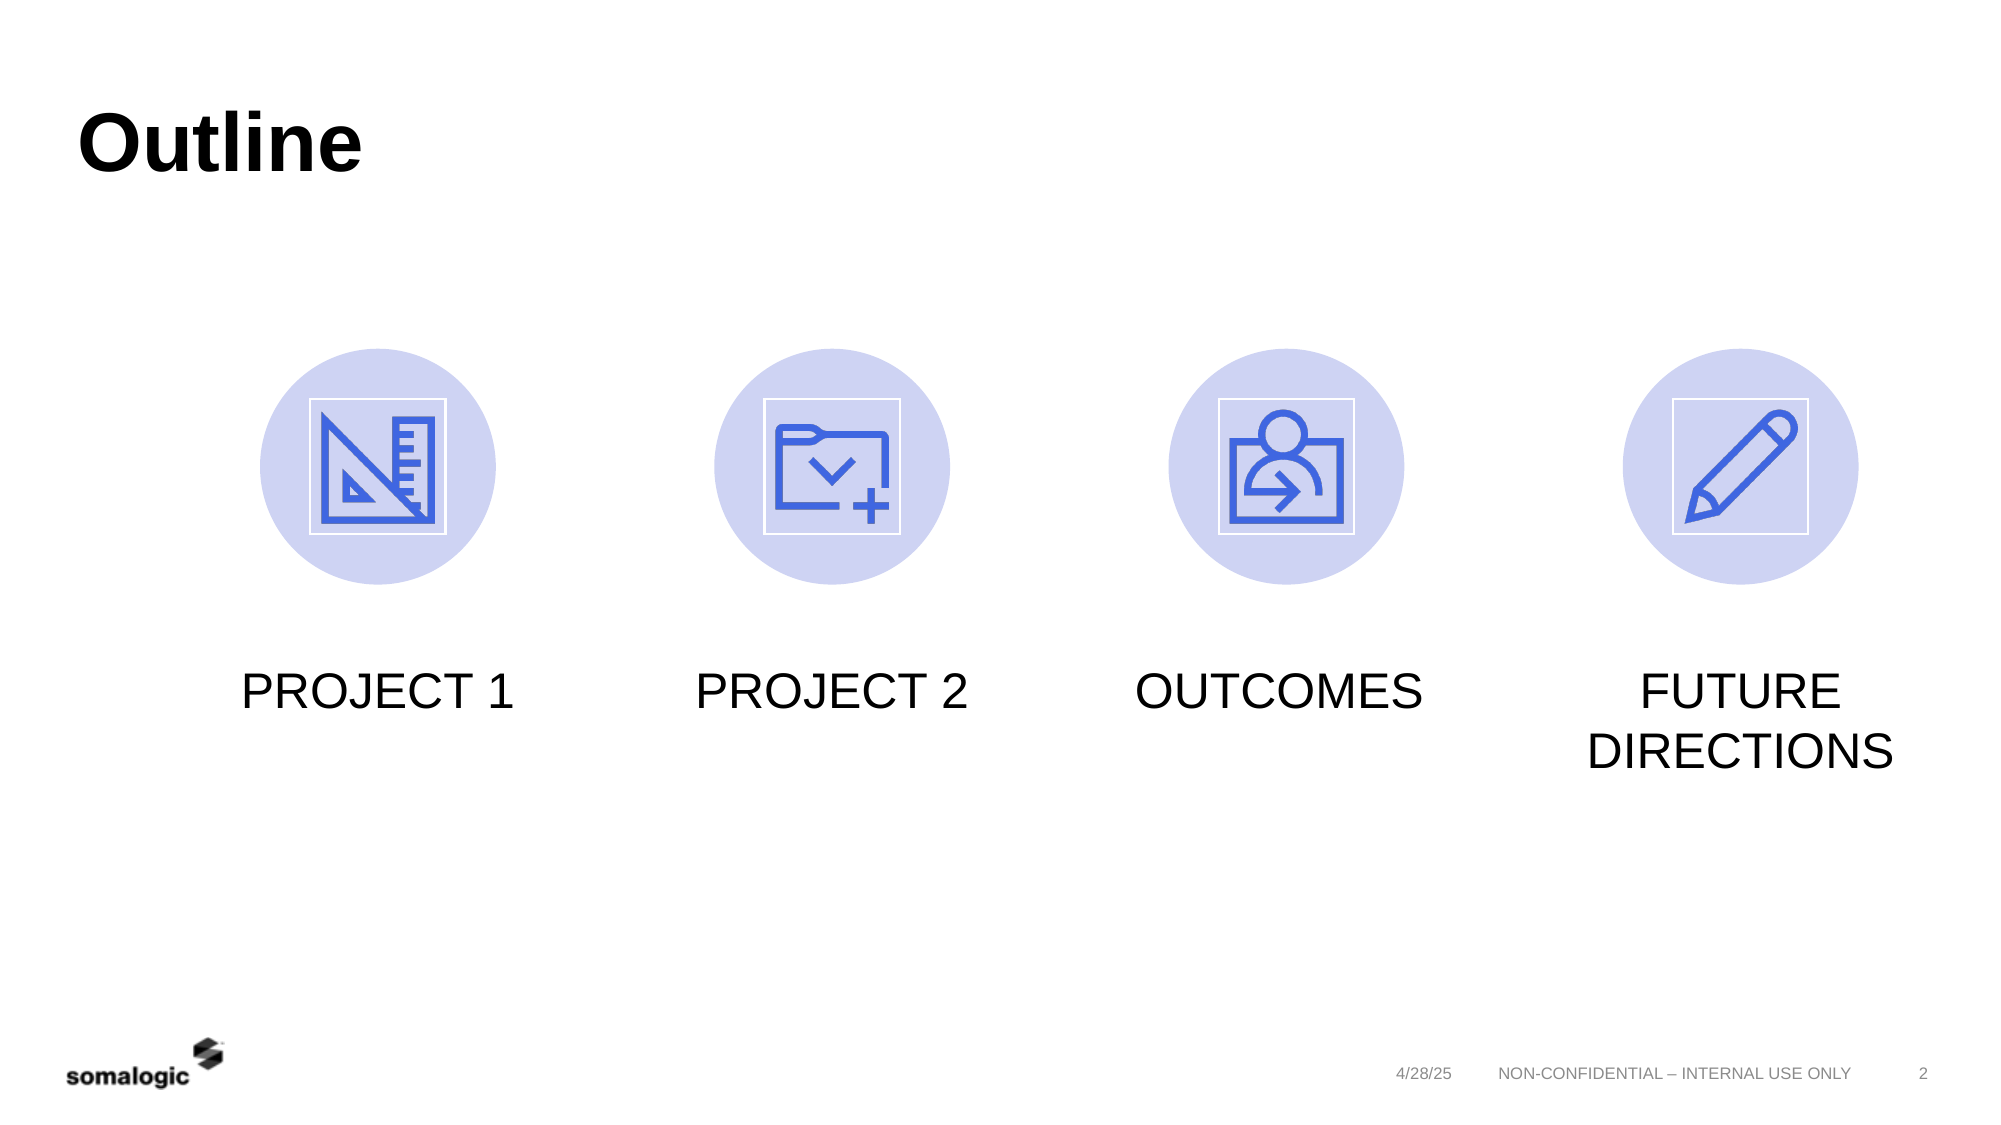

# Outline
Project 1
Project 2
Outcomes
Future Directions
4/28/25
NON-CONFIDENTIAL – INTERNAL USE ONLY
2